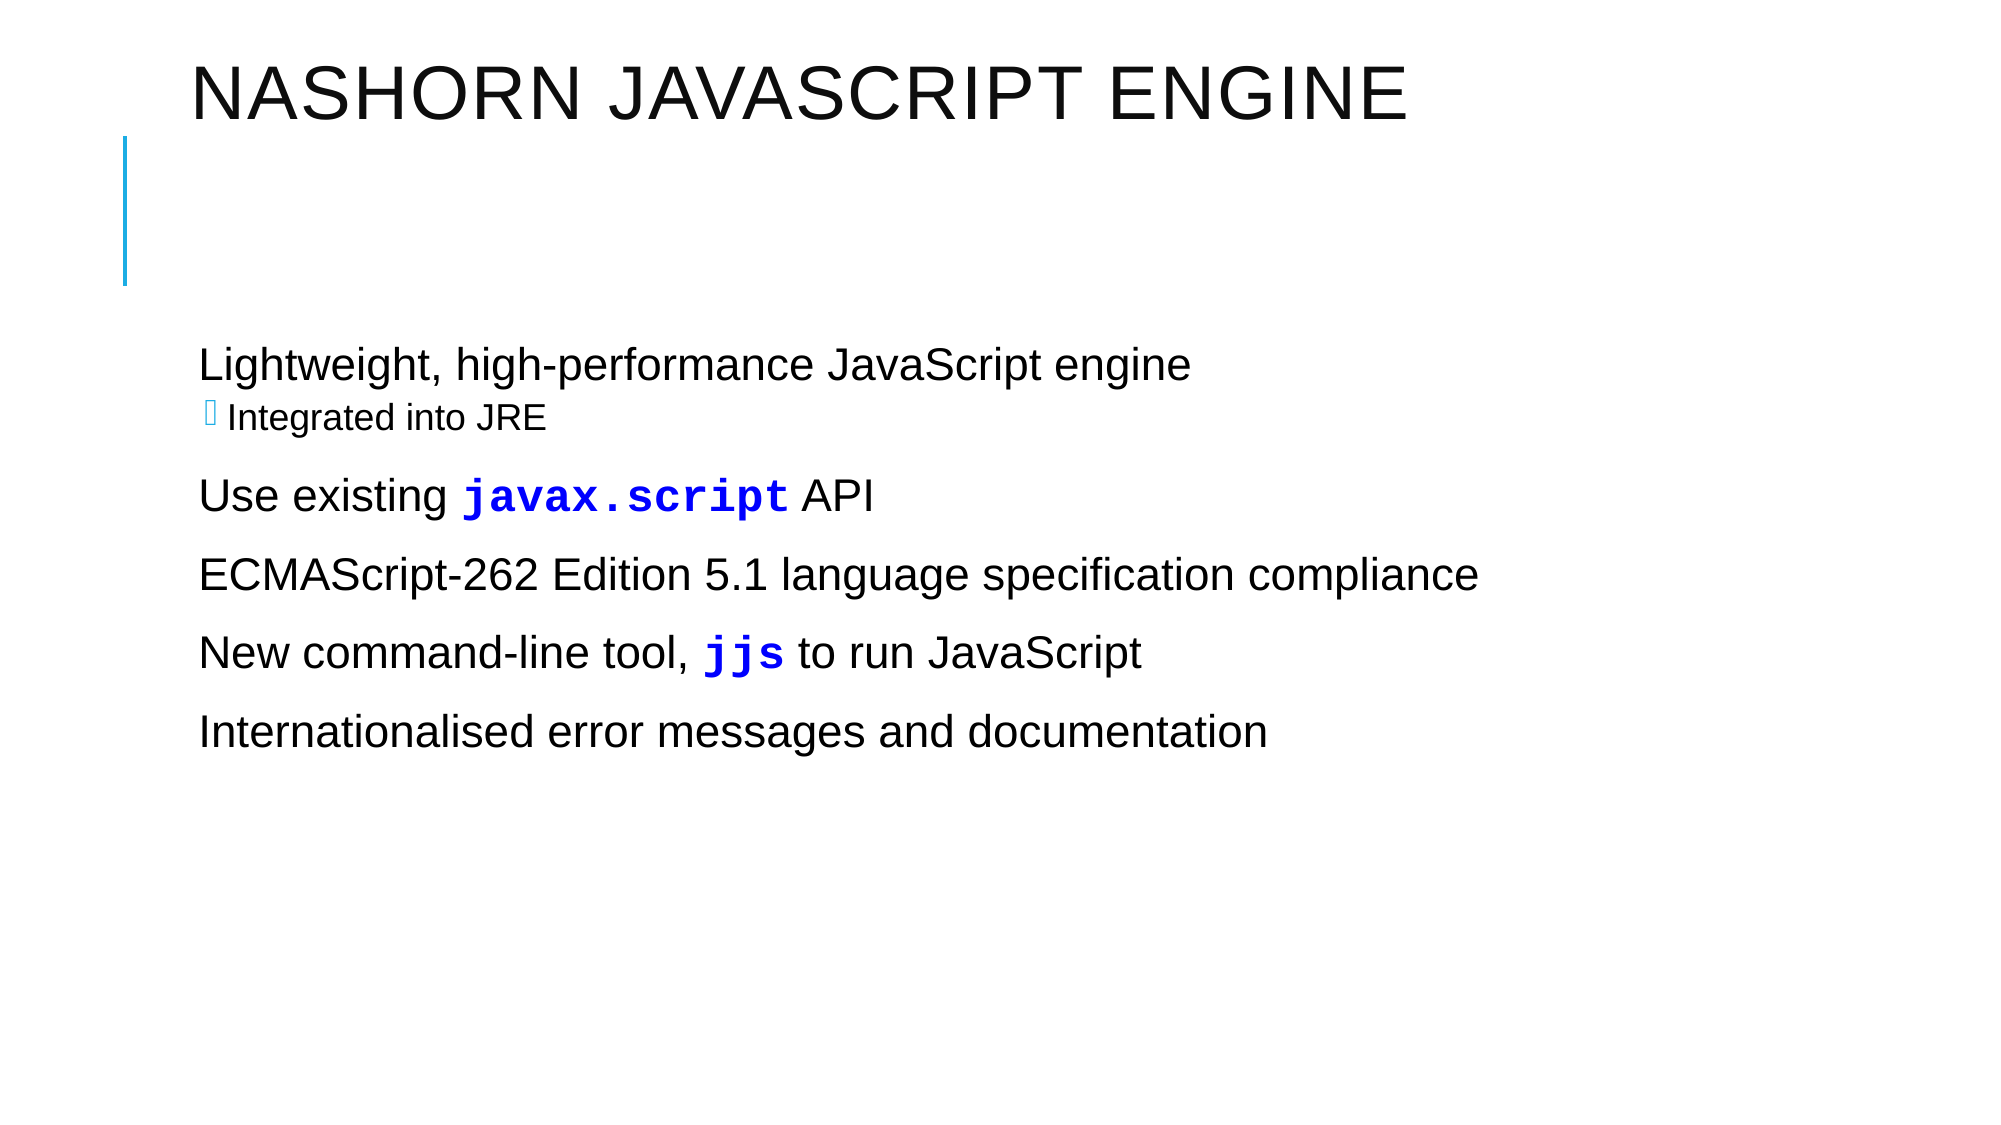

# Nashorn JavaScript Engine
Lightweight, high-performance JavaScript engine
Integrated into JRE
Use existing javax.script API
ECMAScript-262 Edition 5.1 language specification compliance
New command-line tool, jjs to run JavaScript
Internationalised error messages and documentation